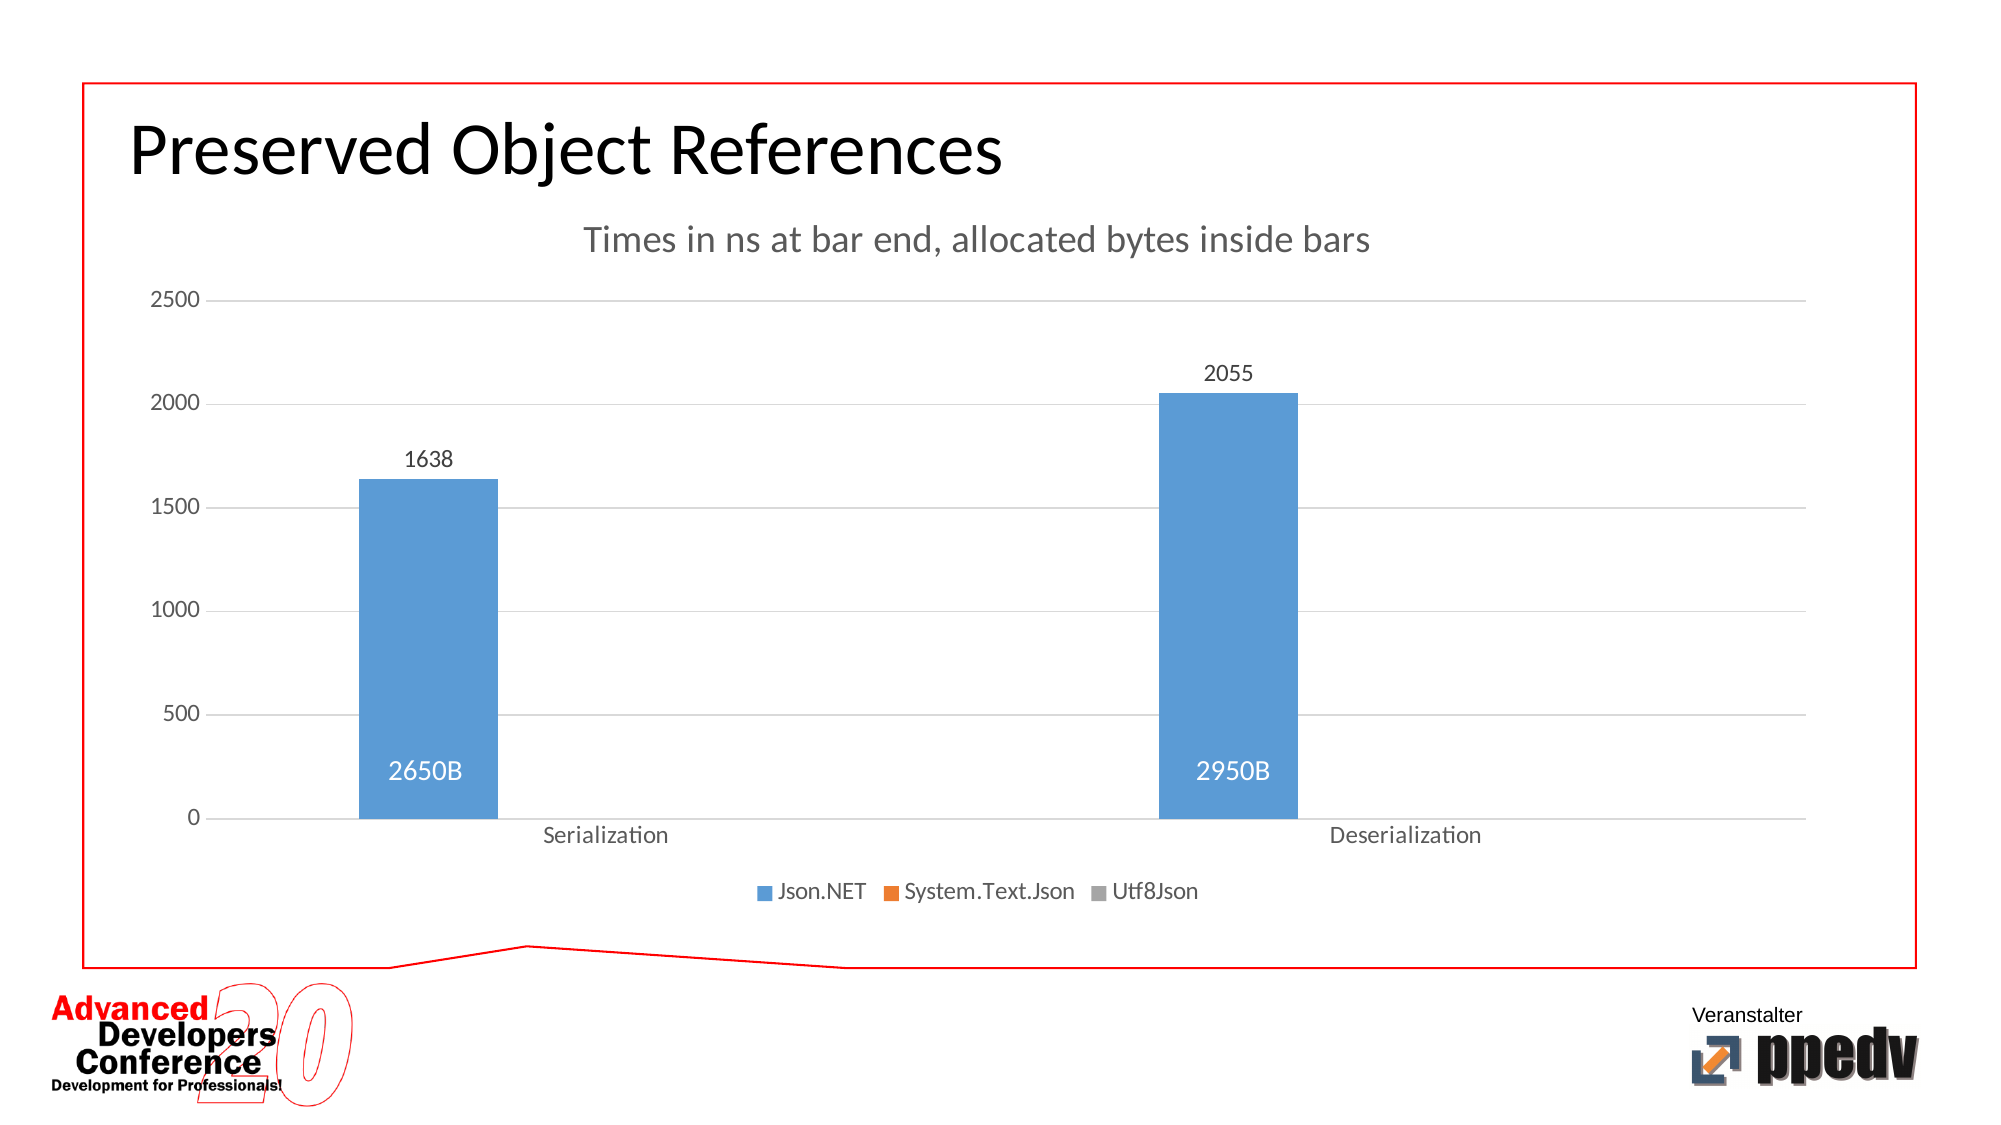

# Preserved Object References

### Chart: Times in ns at bar end, allocated bytes inside bars

| Category | Json.NET | System.Text.Json | Utf8Json |
|---|---|---|---|
| Serialization | 1638.0 | None | None |
| Deserialization | 2055.0 | None | None |
184B
2650B
2950B